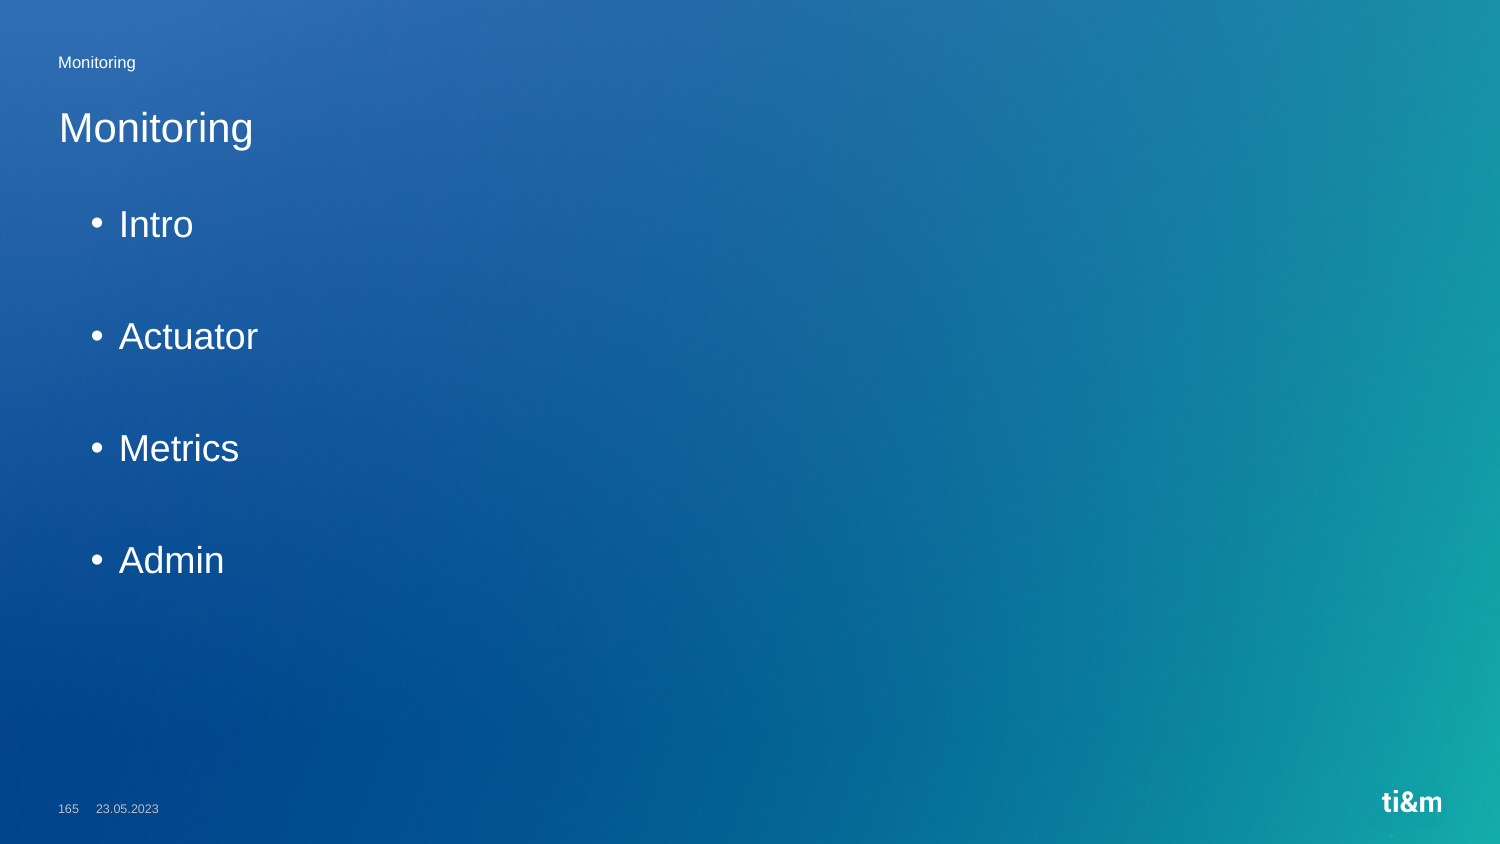

Monitoring
# Monitoring

Intro

Actuator

Metrics

Admin

165
23.05.2023